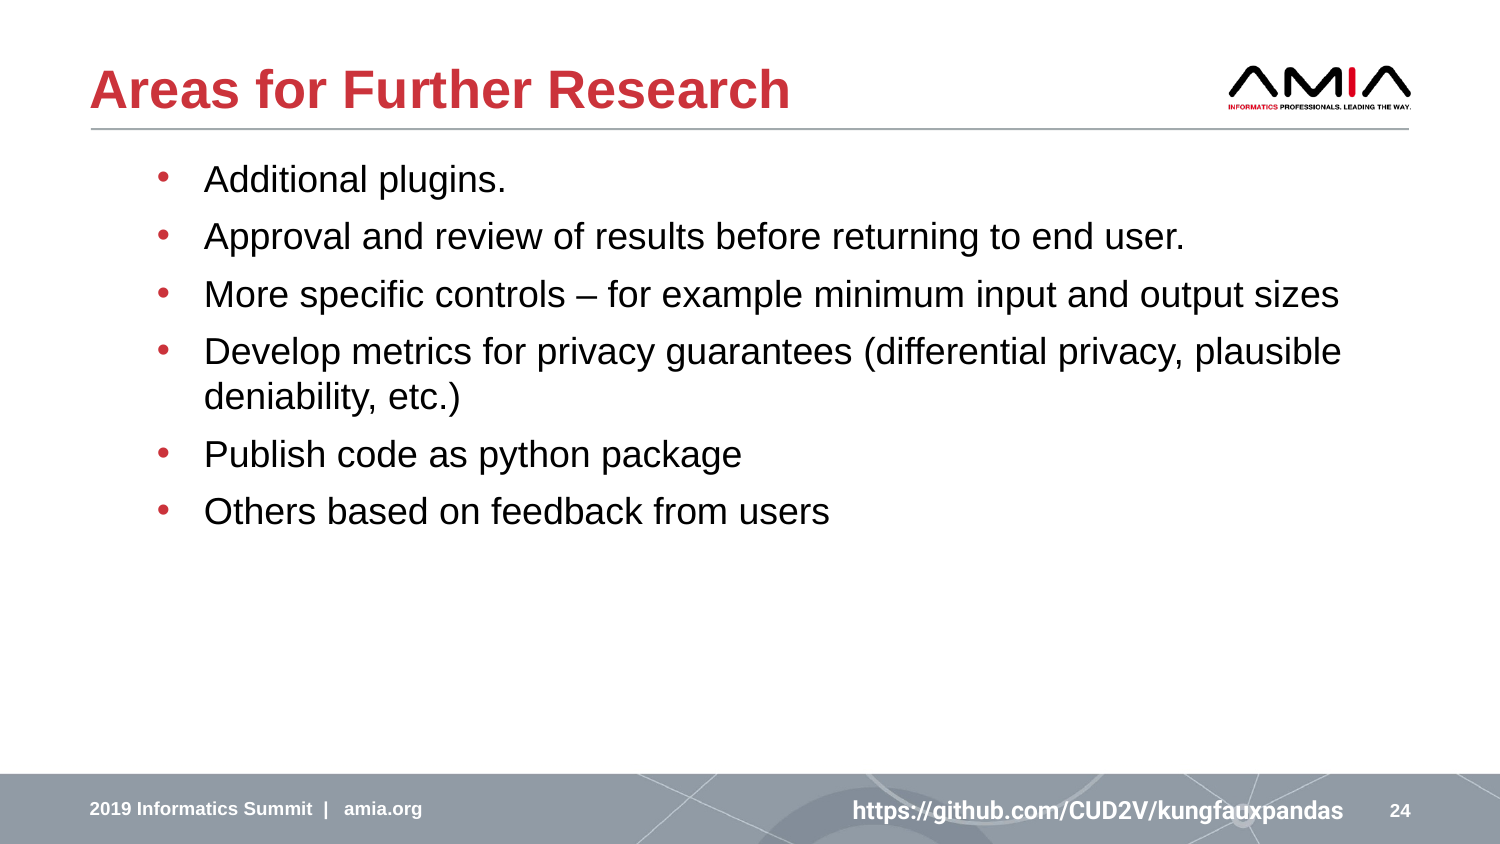

# Areas for Further Research
Additional plugins.
Approval and review of results before returning to end user.
More specific controls – for example minimum input and output sizes
Develop metrics for privacy guarantees (differential privacy, plausible deniability, etc.)
Publish code as python package
Others based on feedback from users
https://github.com/CUD2V/kungfauxpandas
2019 Informatics Summit  |   amia.org
24